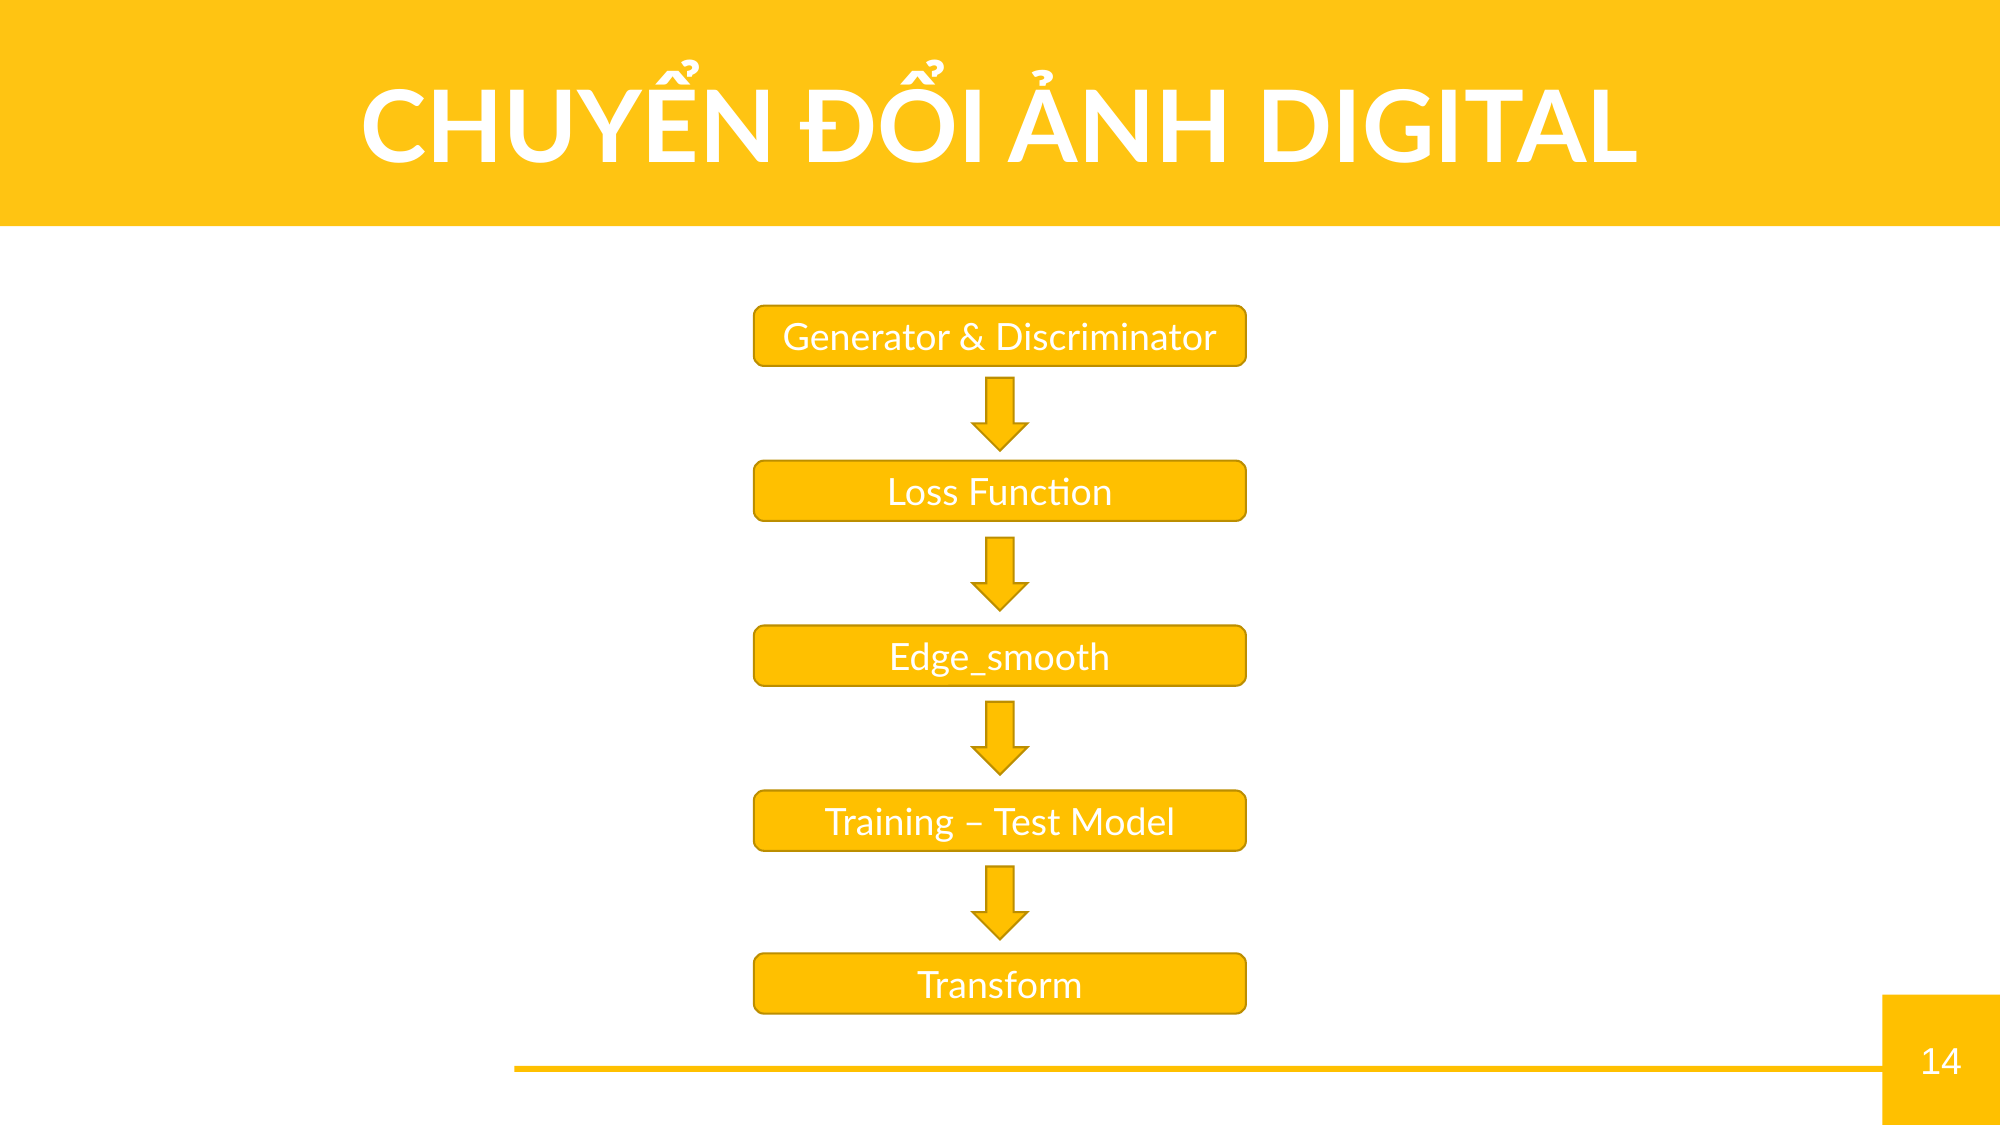

CHUYỂN ĐỔI ẢNH DIGITAL
Generator & Discriminator

Loss Function

Edge_smooth

Training – Test Model

Transform